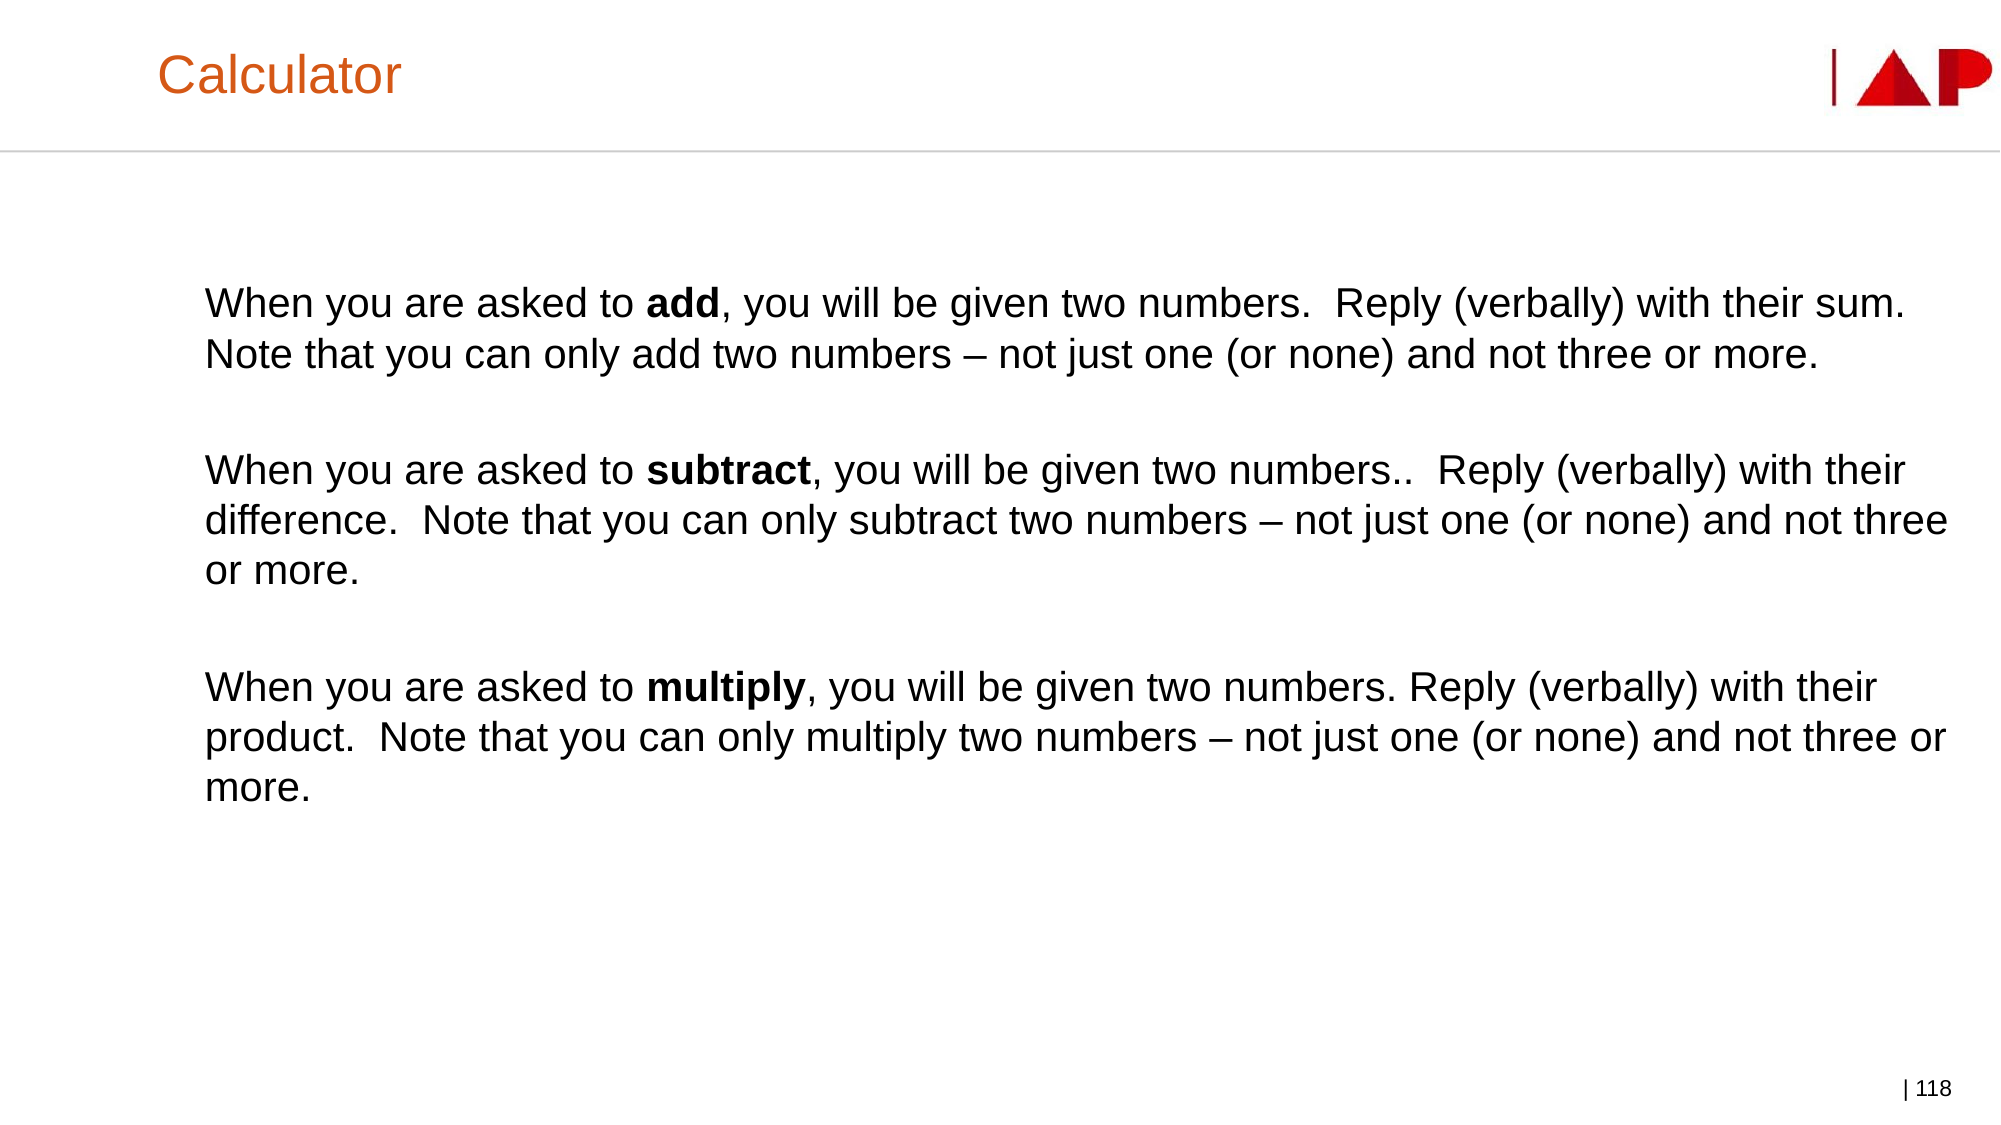

# Calculator

	When you are asked to add, you will be given two numbers.  Reply (verbally) with their sum.  Note that you can only add two numbers – not just one (or none) and not three or more.

	When you are asked to subtract, you will be given two numbers..  Reply (verbally) with their difference.  Note that you can only subtract two numbers – not just one (or none) and not three or more.

	When you are asked to multiply, you will be given two numbers. Reply (verbally) with their product.  Note that you can only multiply two numbers – not just one (or none) and not three or more.

| 118